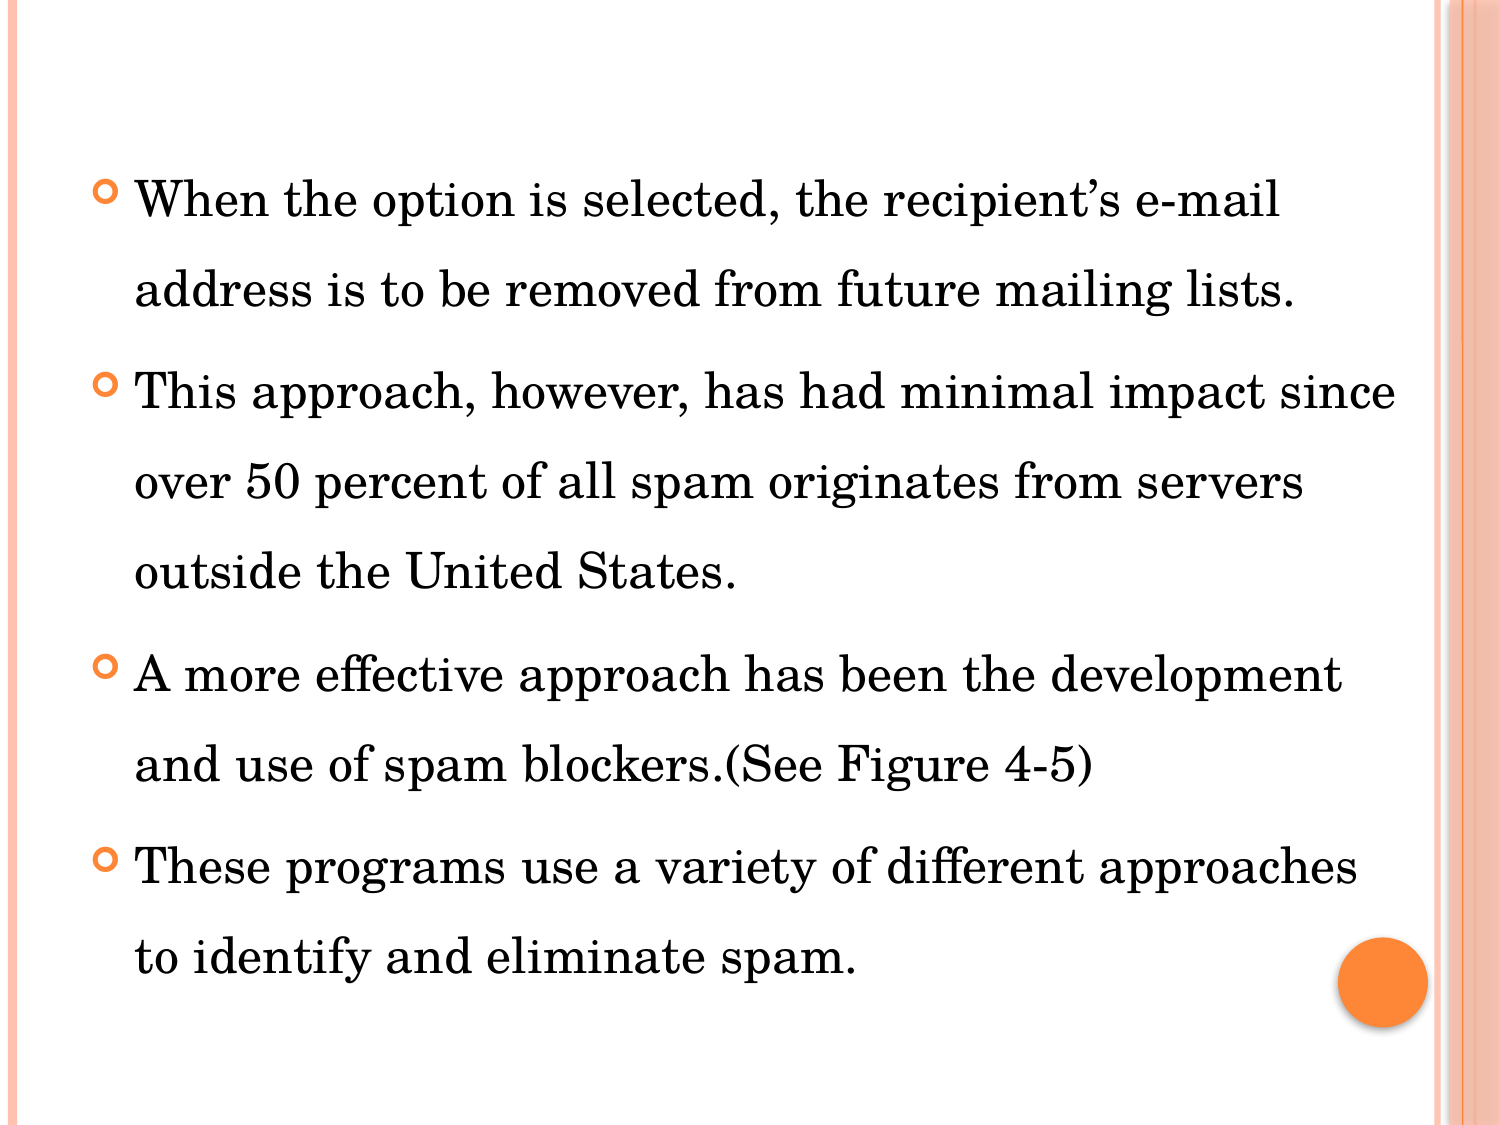

When the option is selected, the recipient’s e-mail address is to be removed from future mailing lists.
This approach, however, has had minimal impact since over 50 percent of all spam originates from servers outside the United States.
A more effective approach has been the development and use of spam blockers.(See Figure 4-5)
These programs use a variety of different approaches to identify and eliminate spam.